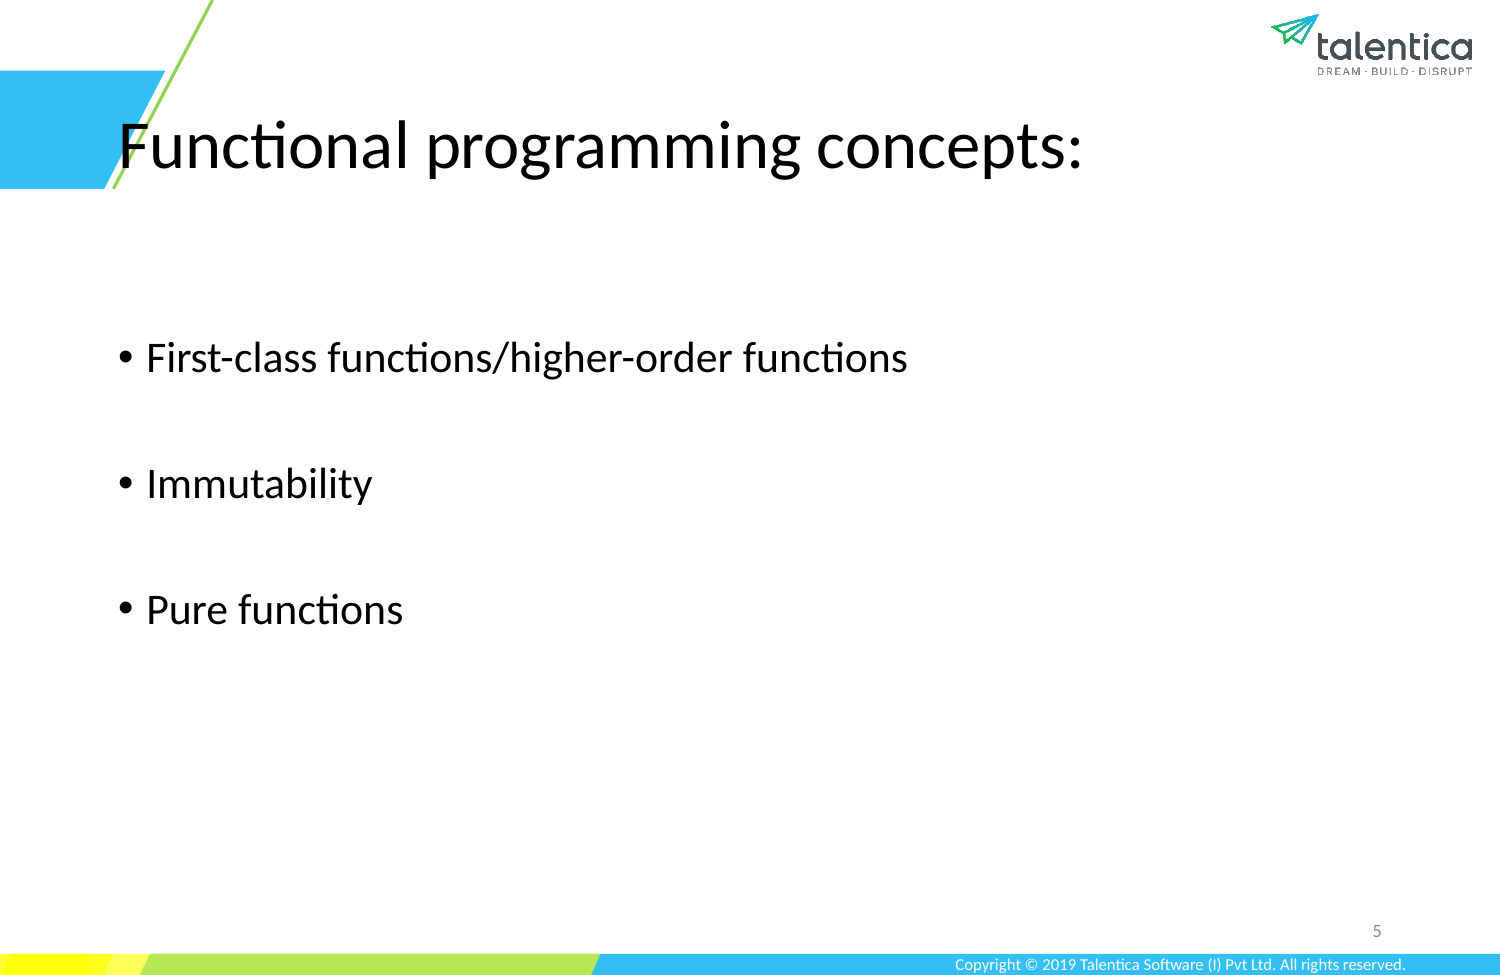

# Functional programming concepts:

First-class functions/higher-order functions

Immutability

Pure functions
5